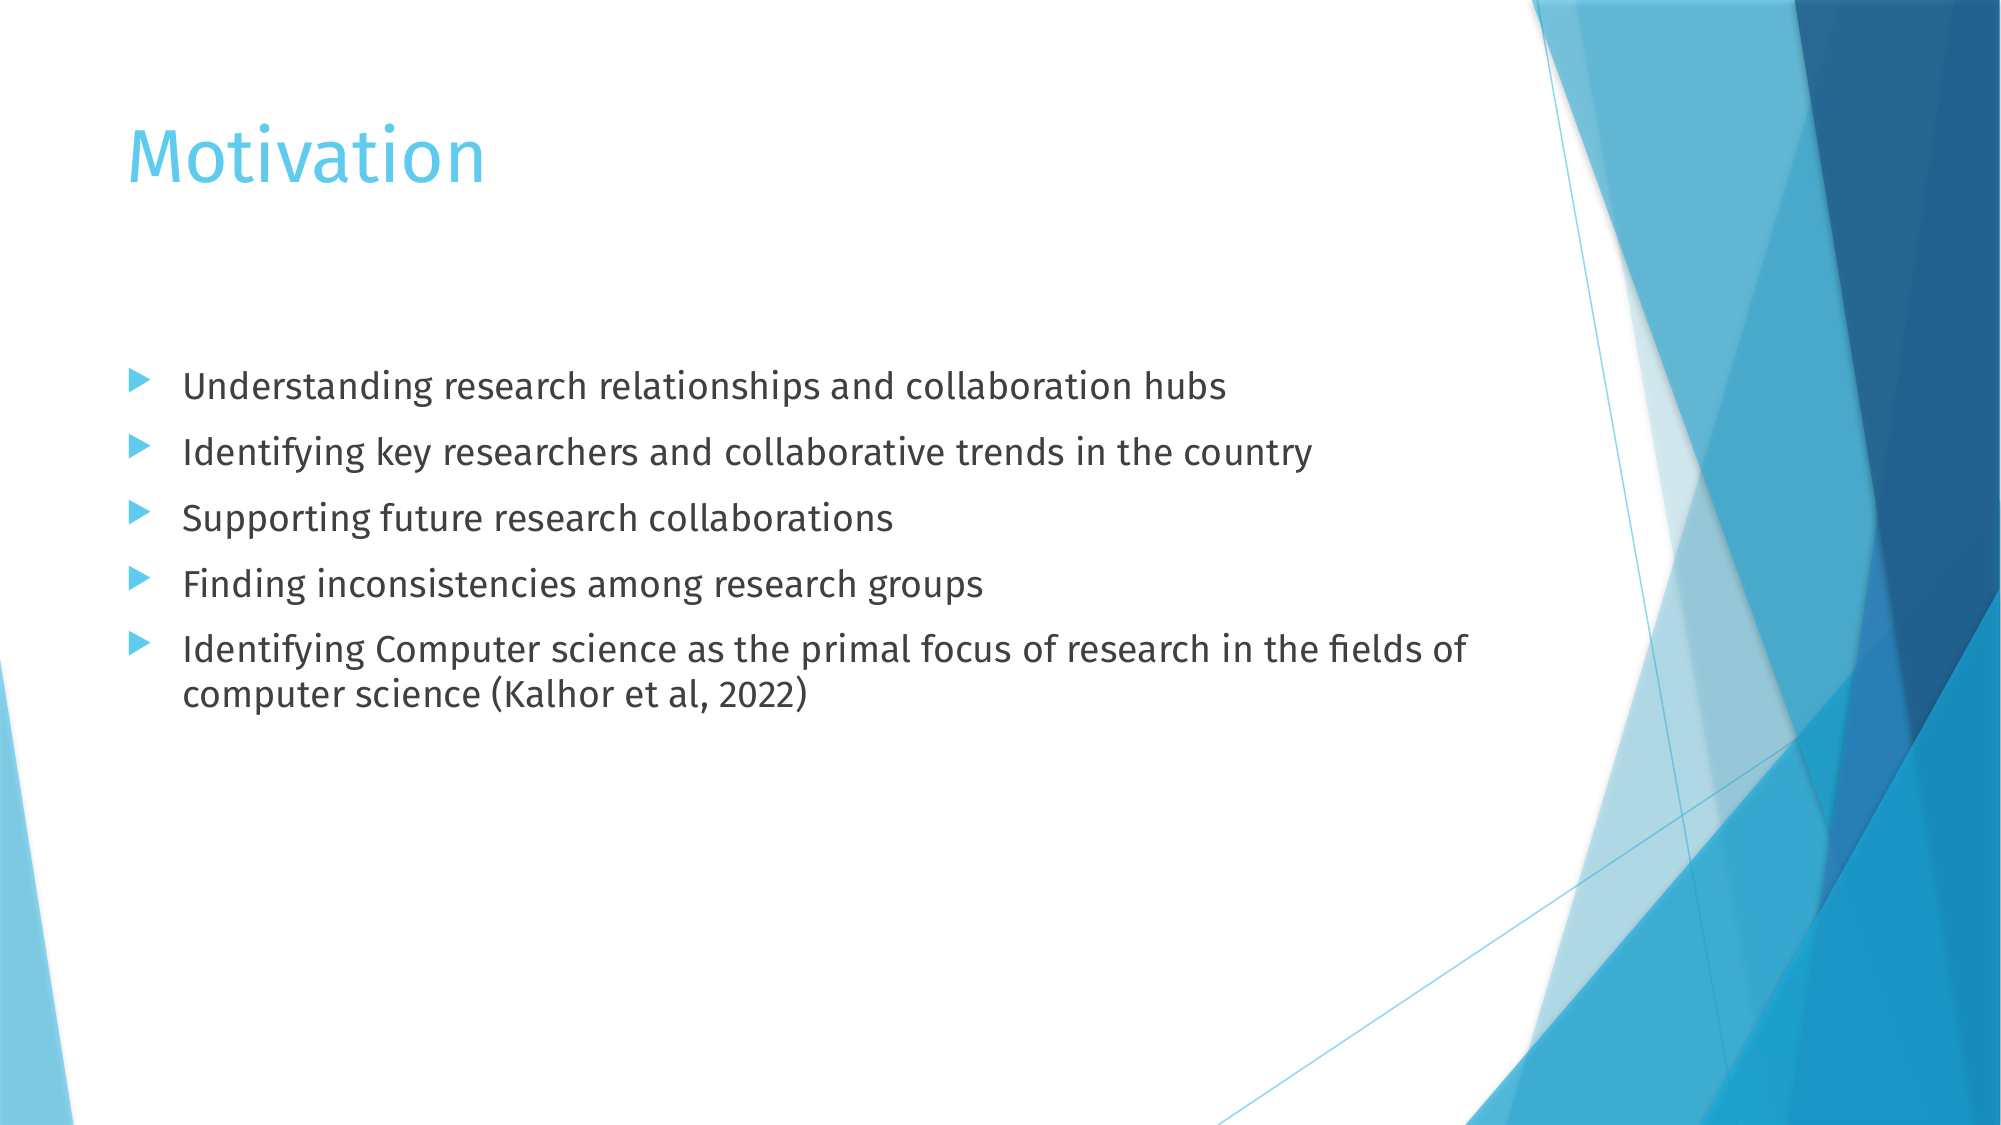

# Motivation
Understanding research relationships and collaboration hubs
Identifying key researchers and collaborative trends in the country
Supporting future research collaborations
Finding inconsistencies among research groups
Identifying Computer science as the primal focus of research in the fields of computer science (Kalhor et al, 2022)